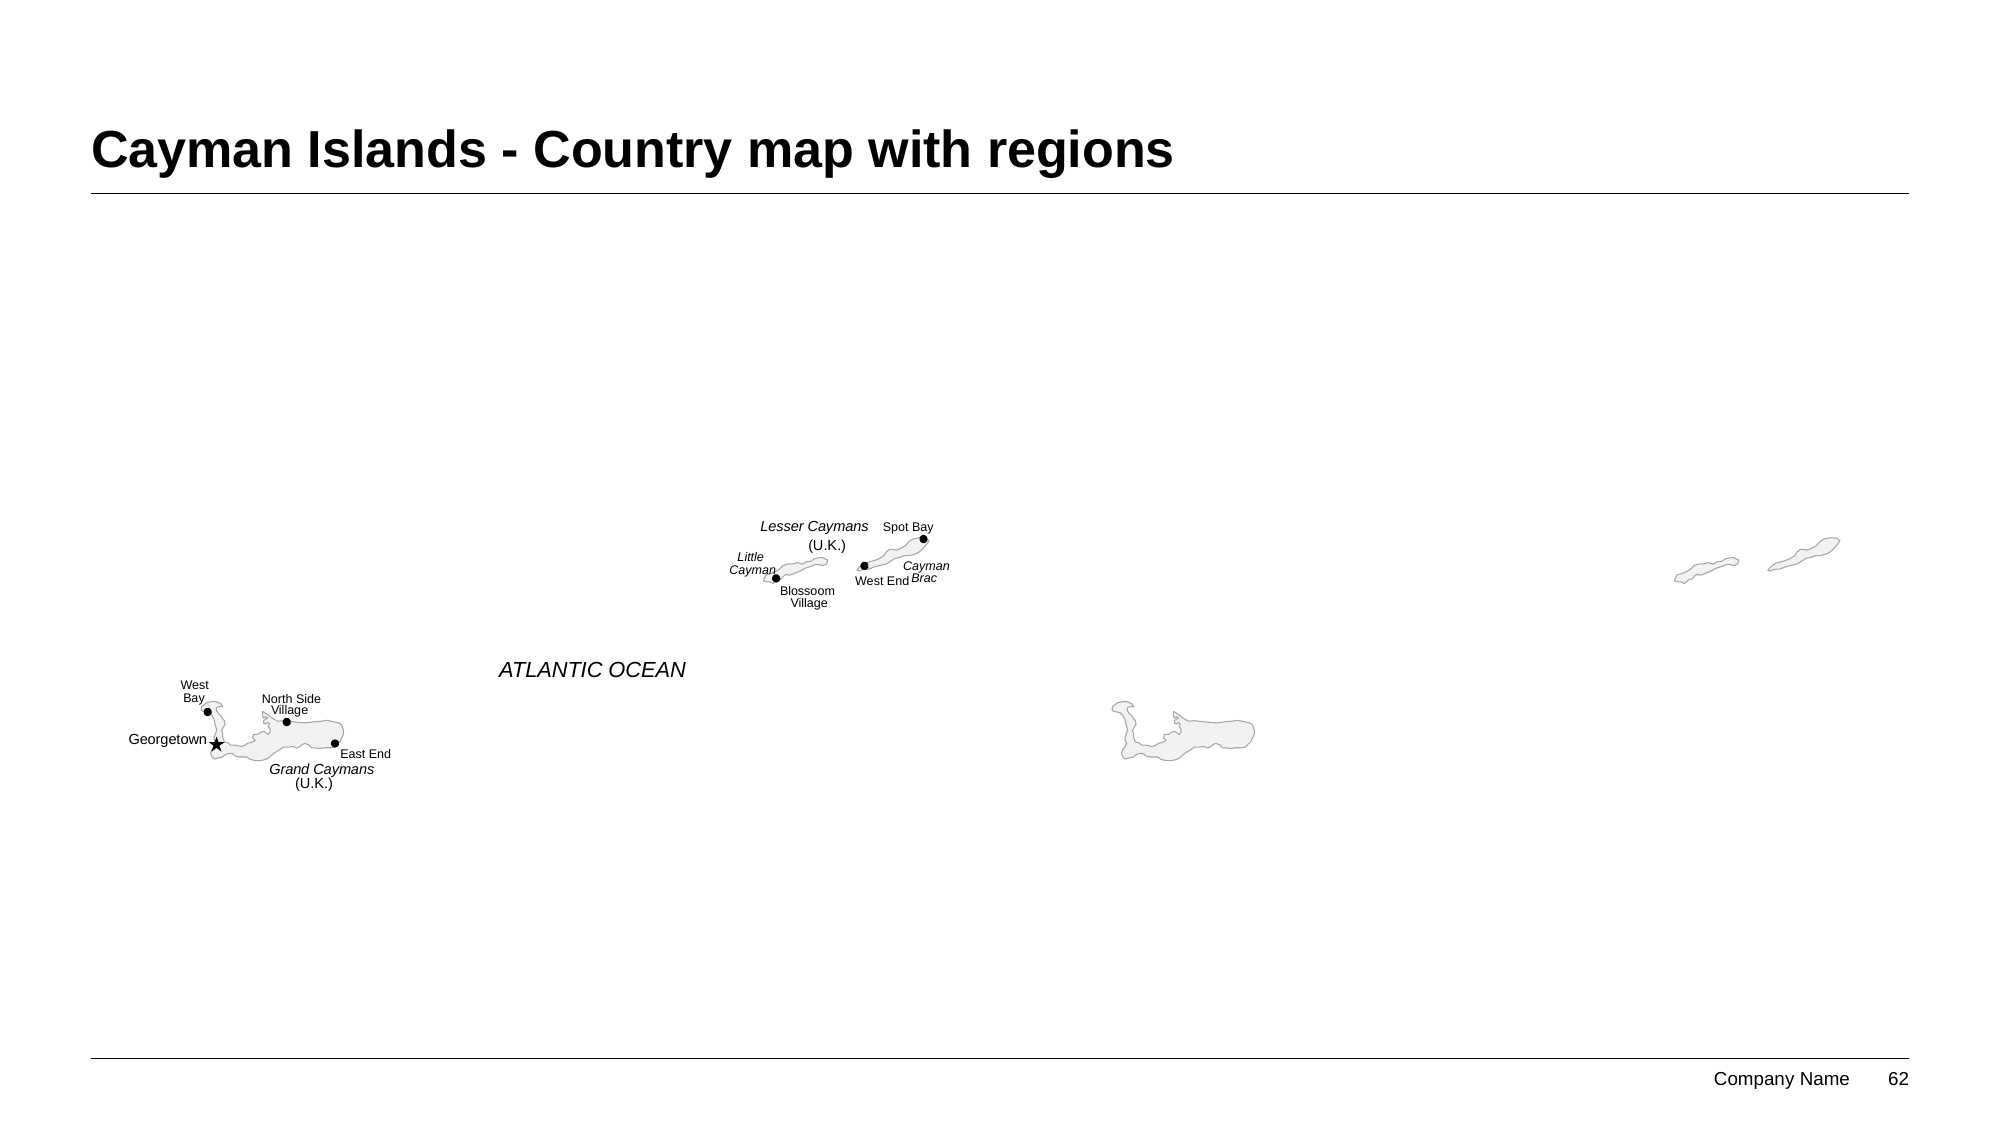

# Cayman Islands - Country map with regions
Lesser Caymans
Spot Bay

(U.K.)

Little
Cayman
Cayman

Brac
West End

Blossoom
Village
ATLANTIC OCEAN
West
Bay
North Side
Village

Georgetown

East End
Grand Caymans
(U.K.)